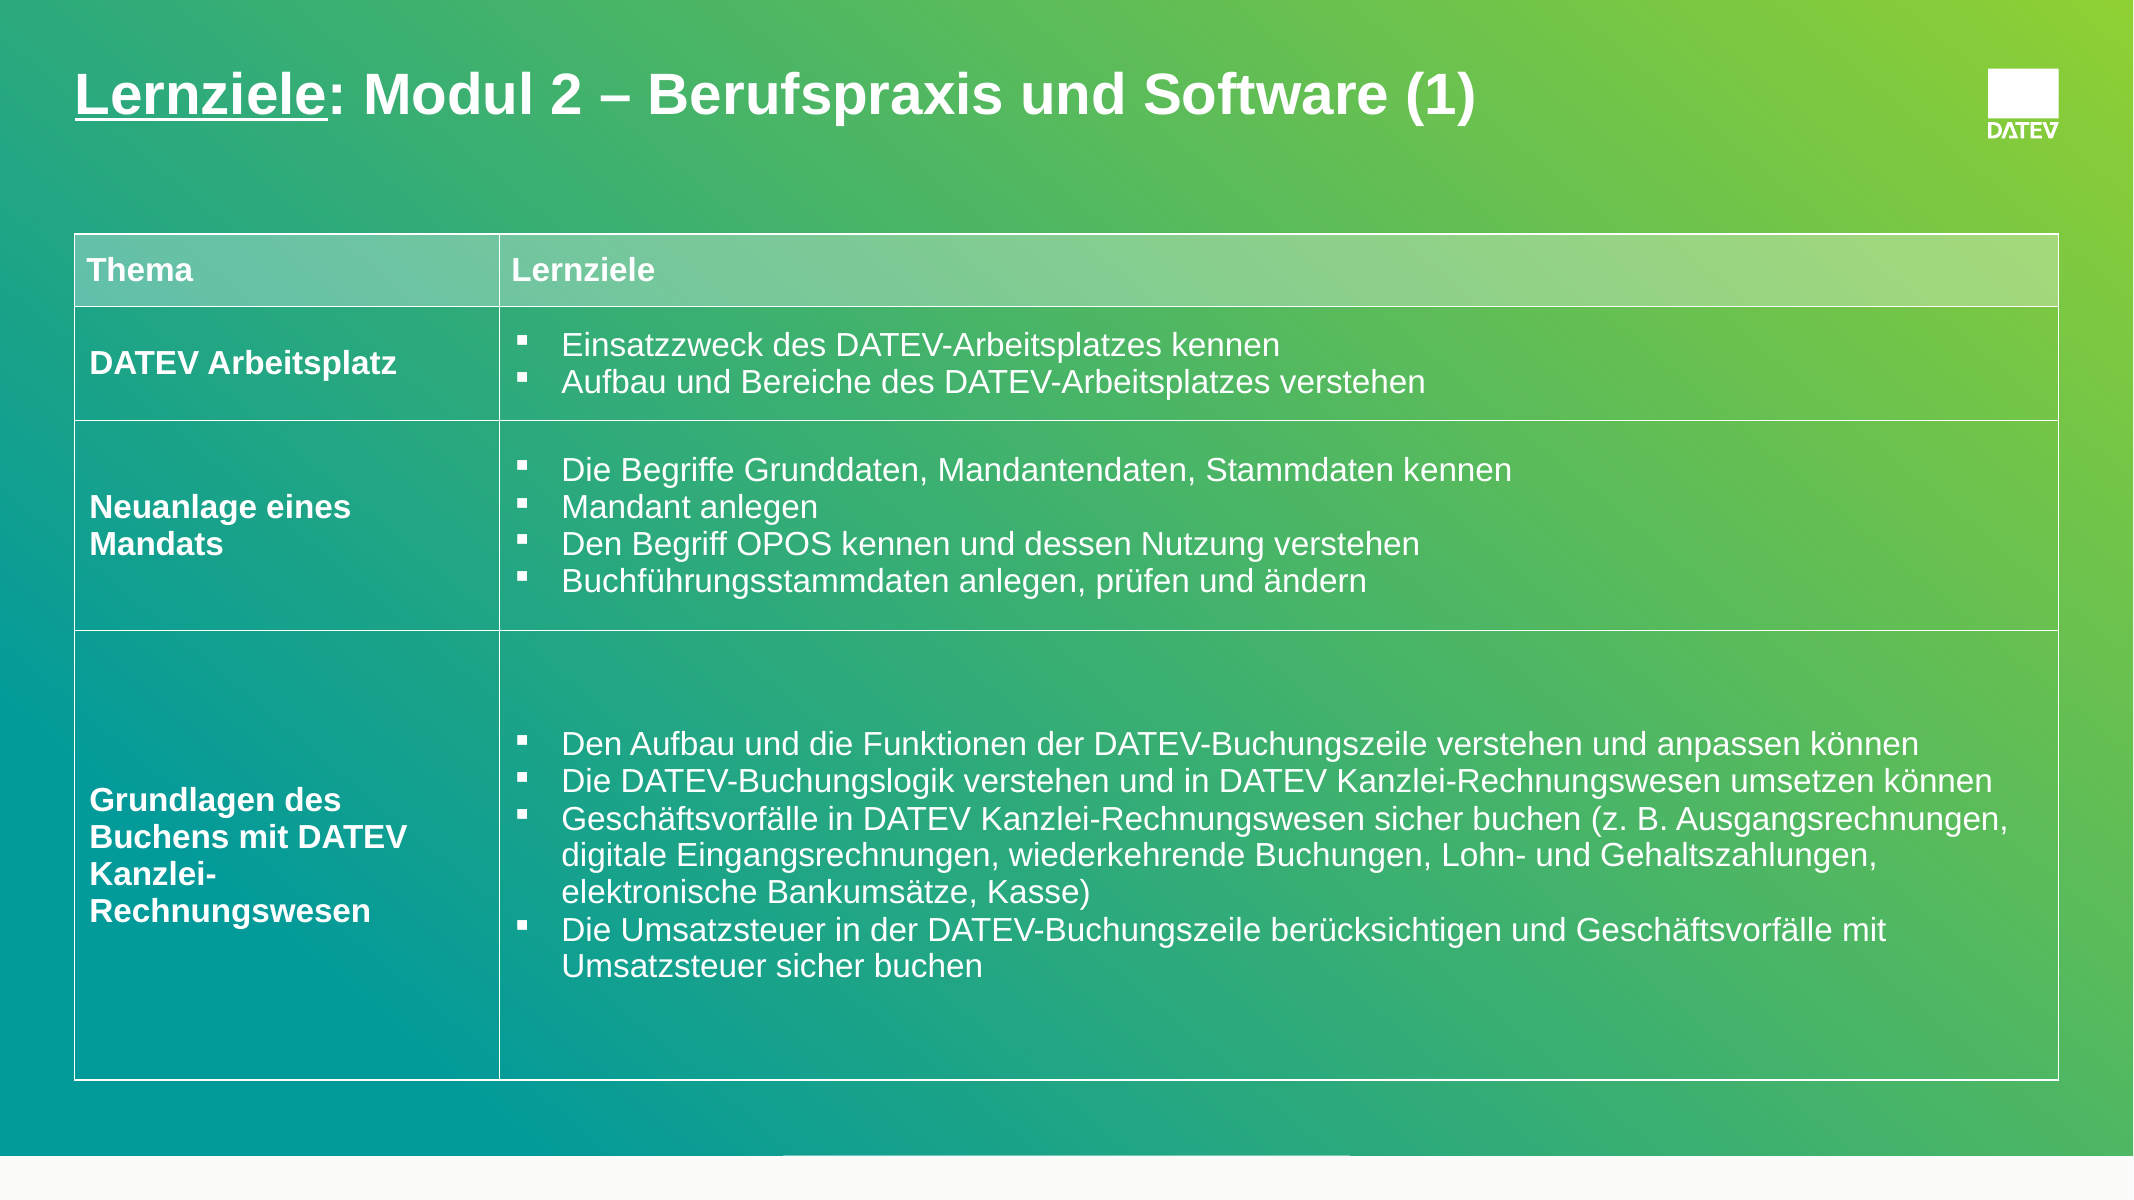

# Lernziele: Modul 2 – Berufspraxis und Software (1)
| Thema | Lernziele |
| --- | --- |
| DATEV Arbeitsplatz | Einsatzzweck des DATEV-Arbeitsplatzes kennen Aufbau und Bereiche des DATEV-Arbeitsplatzes verstehen |
| Neuanlage eines Mandats | Die Begriffe Grunddaten, Mandantendaten, Stammdaten kennen Mandant anlegen Den Begriff OPOS kennen und dessen Nutzung verstehen Buchführungsstammdaten anlegen, prüfen und ändern |
| Grundlagen des Buchens mit DATEV Kanzlei-Rechnungswesen | Den Aufbau und die Funktionen der DATEV-Buchungszeile verstehen und anpassen können Die DATEV-Buchungslogik verstehen und in DATEV Kanzlei-Rechnungswesen umsetzen können Geschäftsvorfälle in DATEV Kanzlei-Rechnungswesen sicher buchen (z. B. Ausgangsrechnungen, digitale Eingangsrechnungen, wiederkehrende Buchungen, Lohn- und Gehaltszahlungen, elektronische Bankumsätze, Kasse) Die Umsatzsteuer in der DATEV-Buchungszeile berücksichtigen und Geschäftsvorfälle mit Umsatzsteuer sicher buchen |